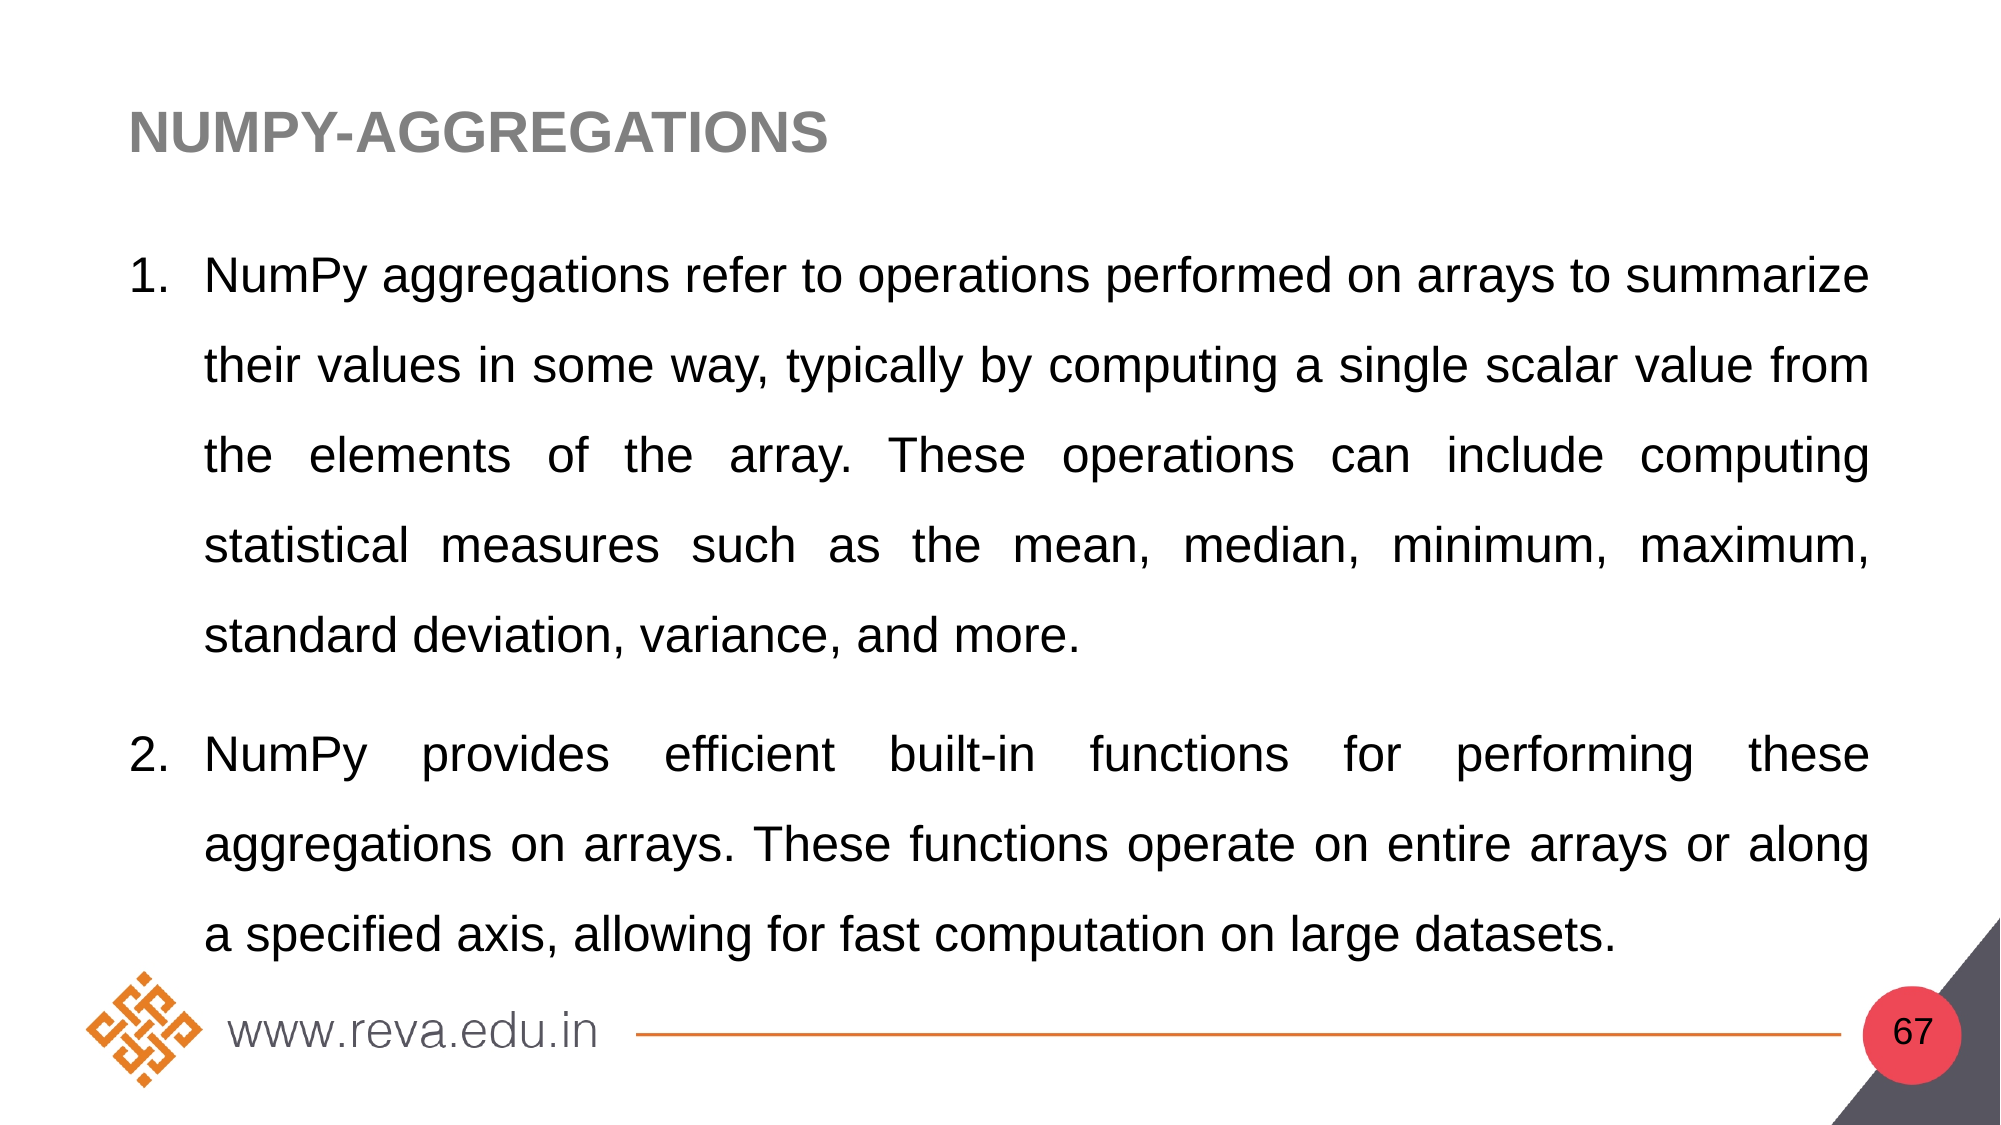

# NumPy-Aggregations
NumPy aggregations refer to operations performed on arrays to summarize their values in some way, typically by computing a single scalar value from the elements of the array. These operations can include computing statistical measures such as the mean, median, minimum, maximum, standard deviation, variance, and more.
NumPy provides efficient built-in functions for performing these aggregations on arrays. These functions operate on entire arrays or along a specified axis, allowing for fast computation on large datasets.

67